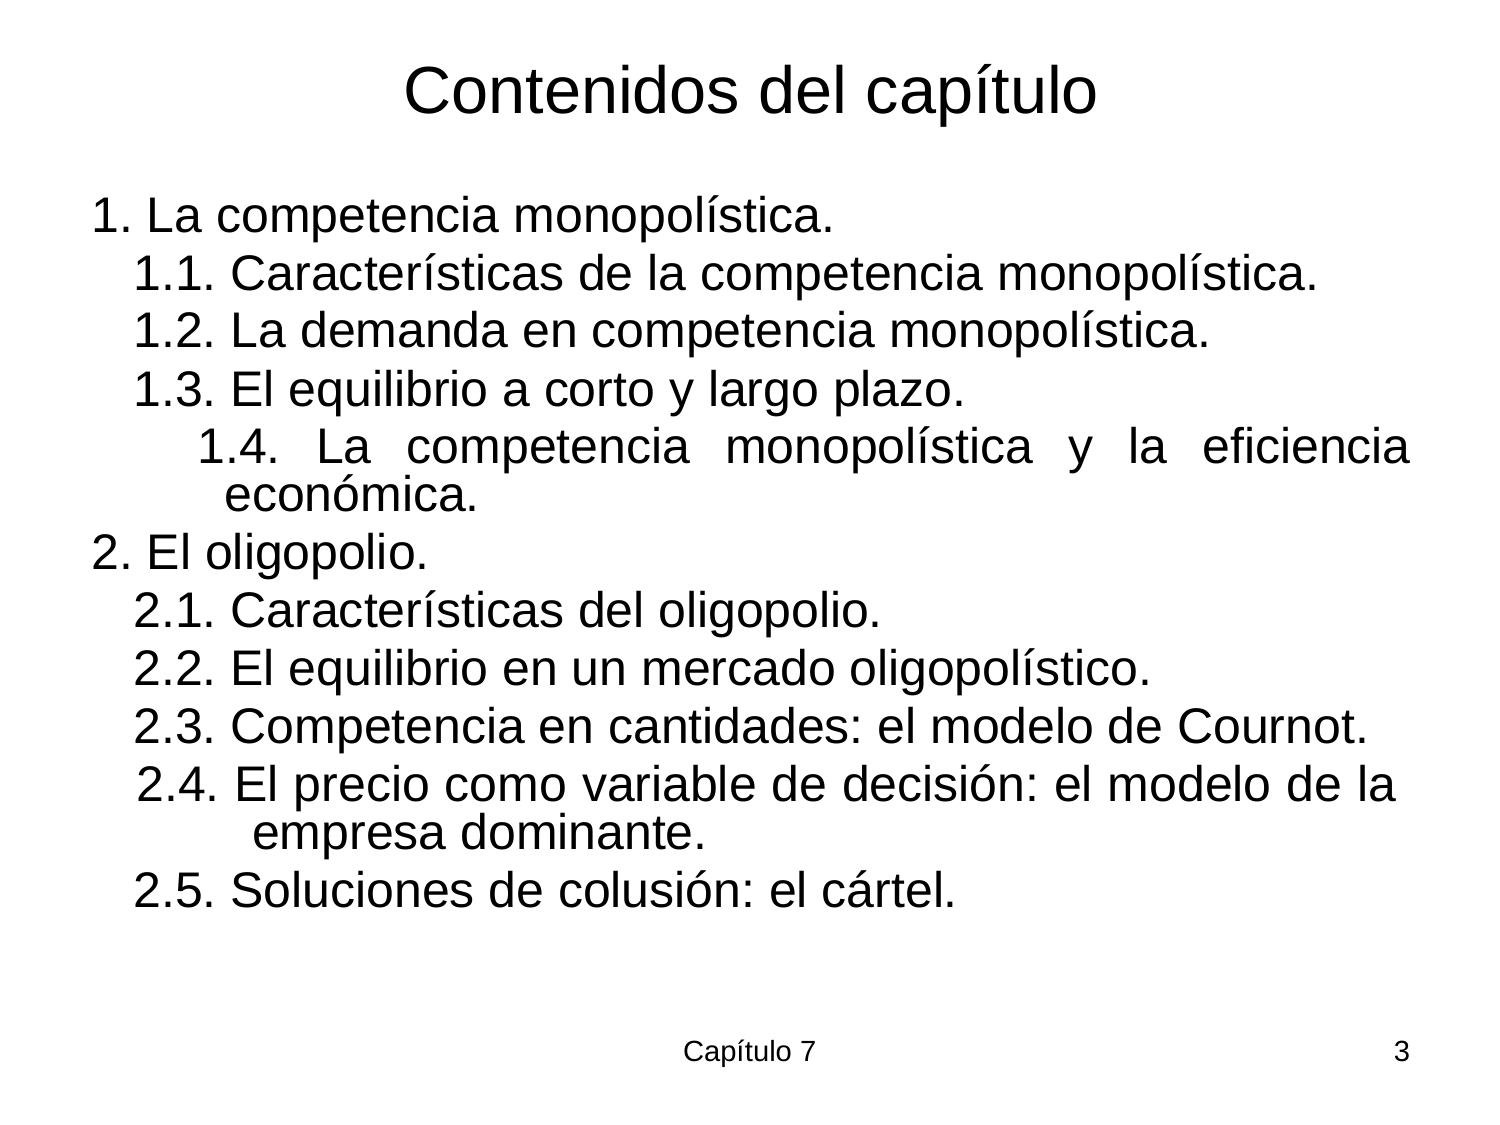

Contenidos del capítulo

1. La competencia monopolística.
   1.1. Características de la competencia monopolística.
   1.2. La demanda en competencia monopolística.
   1.3. El equilibrio a corto y largo plazo.
   1.4. La competencia monopolística y la eficiencia económica.
2. El oligopolio.
   2.1. Características del oligopolio.
   2.2. El equilibrio en un mercado oligopolístico.
   2.3. Competencia en cantidades: el modelo de Cournot.
   2.4. El precio como variable de decisión: el modelo de la    empresa dominante.
   2.5. Soluciones de colusión: el cártel.
Capítulo 7
3